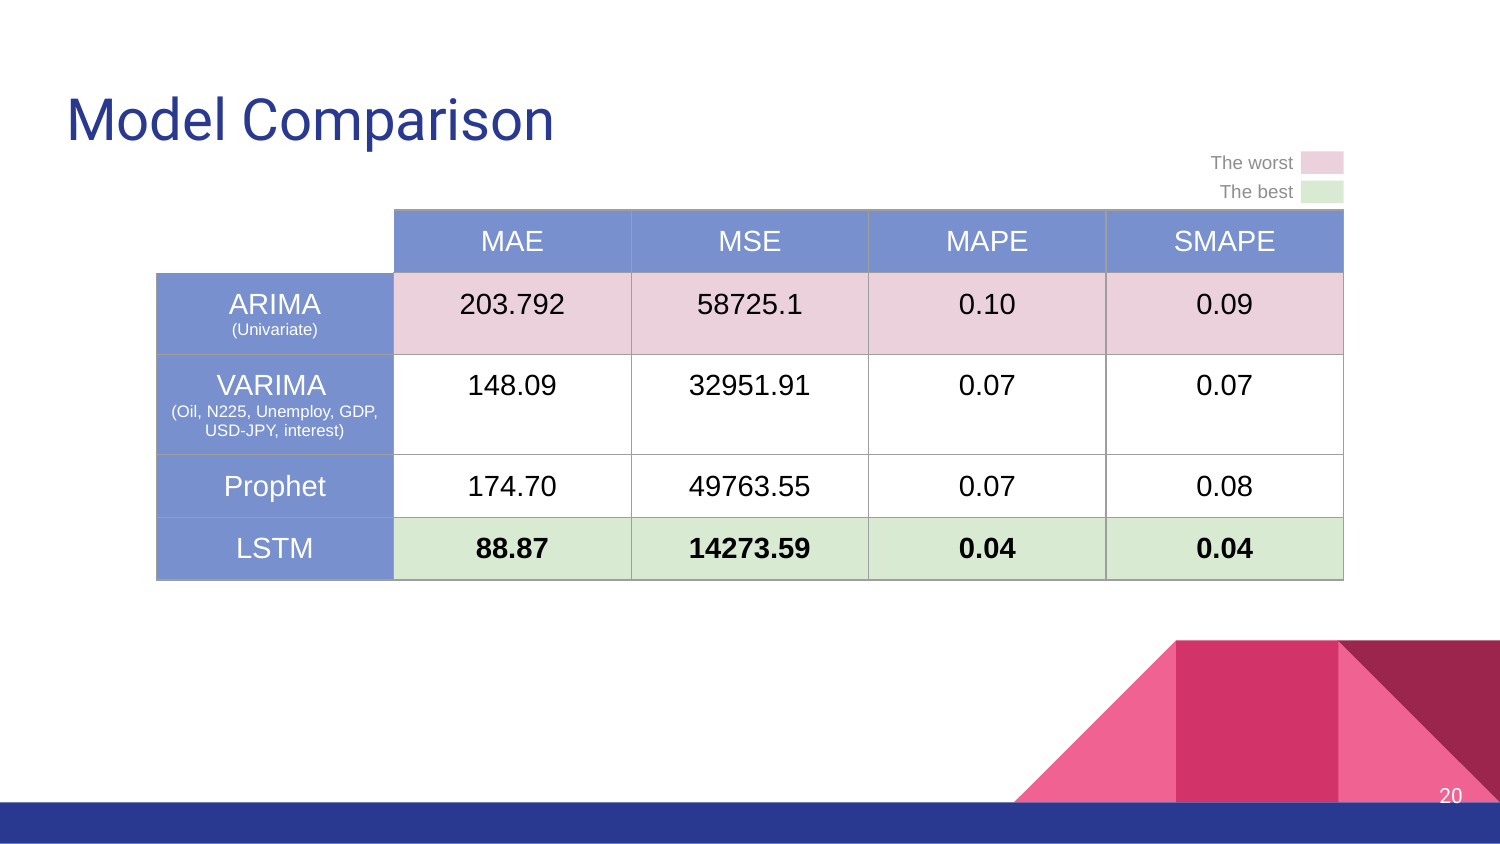

# Model Comparison
The worst

The best

|  | MAE | MSE | MAPE | SMAPE |
| --- | --- | --- | --- | --- |
| ARIMA (Univariate) | 203.792 | 58725.1 | 0.10 | 0.09 |
| VARIMA (Oil, N225, Unemploy, GDP, USD-JPY, interest) | 148.09 | 32951.91 | 0.07 | 0.07 |
| Prophet | 174.70 | 49763.55 | 0.07 | 0.08 |
| LSTM | 88.87 | 14273.59 | 0.04 | 0.04 |
20